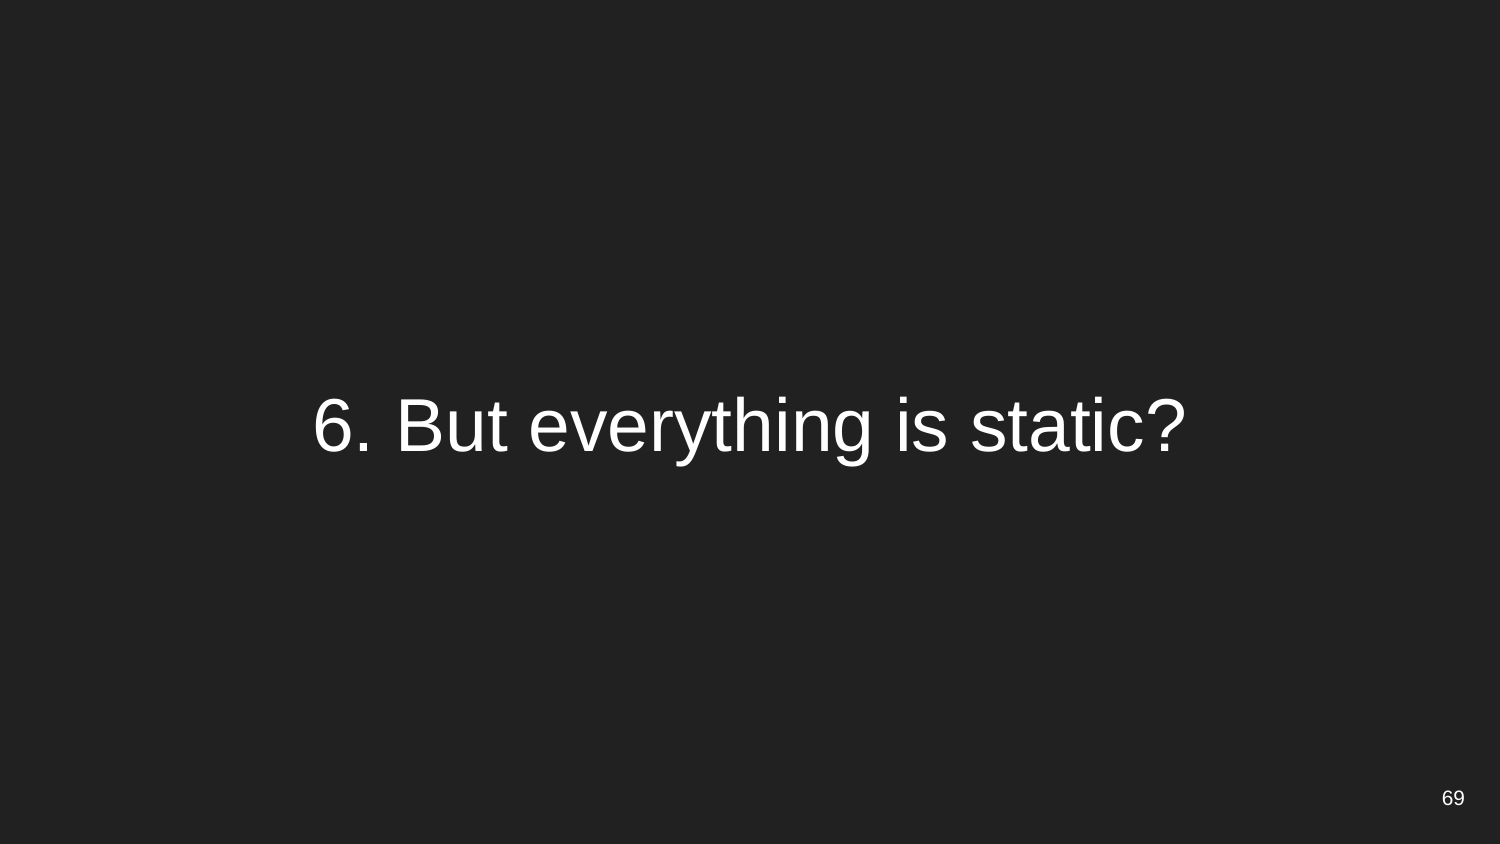

# 6. But everything is static?
69